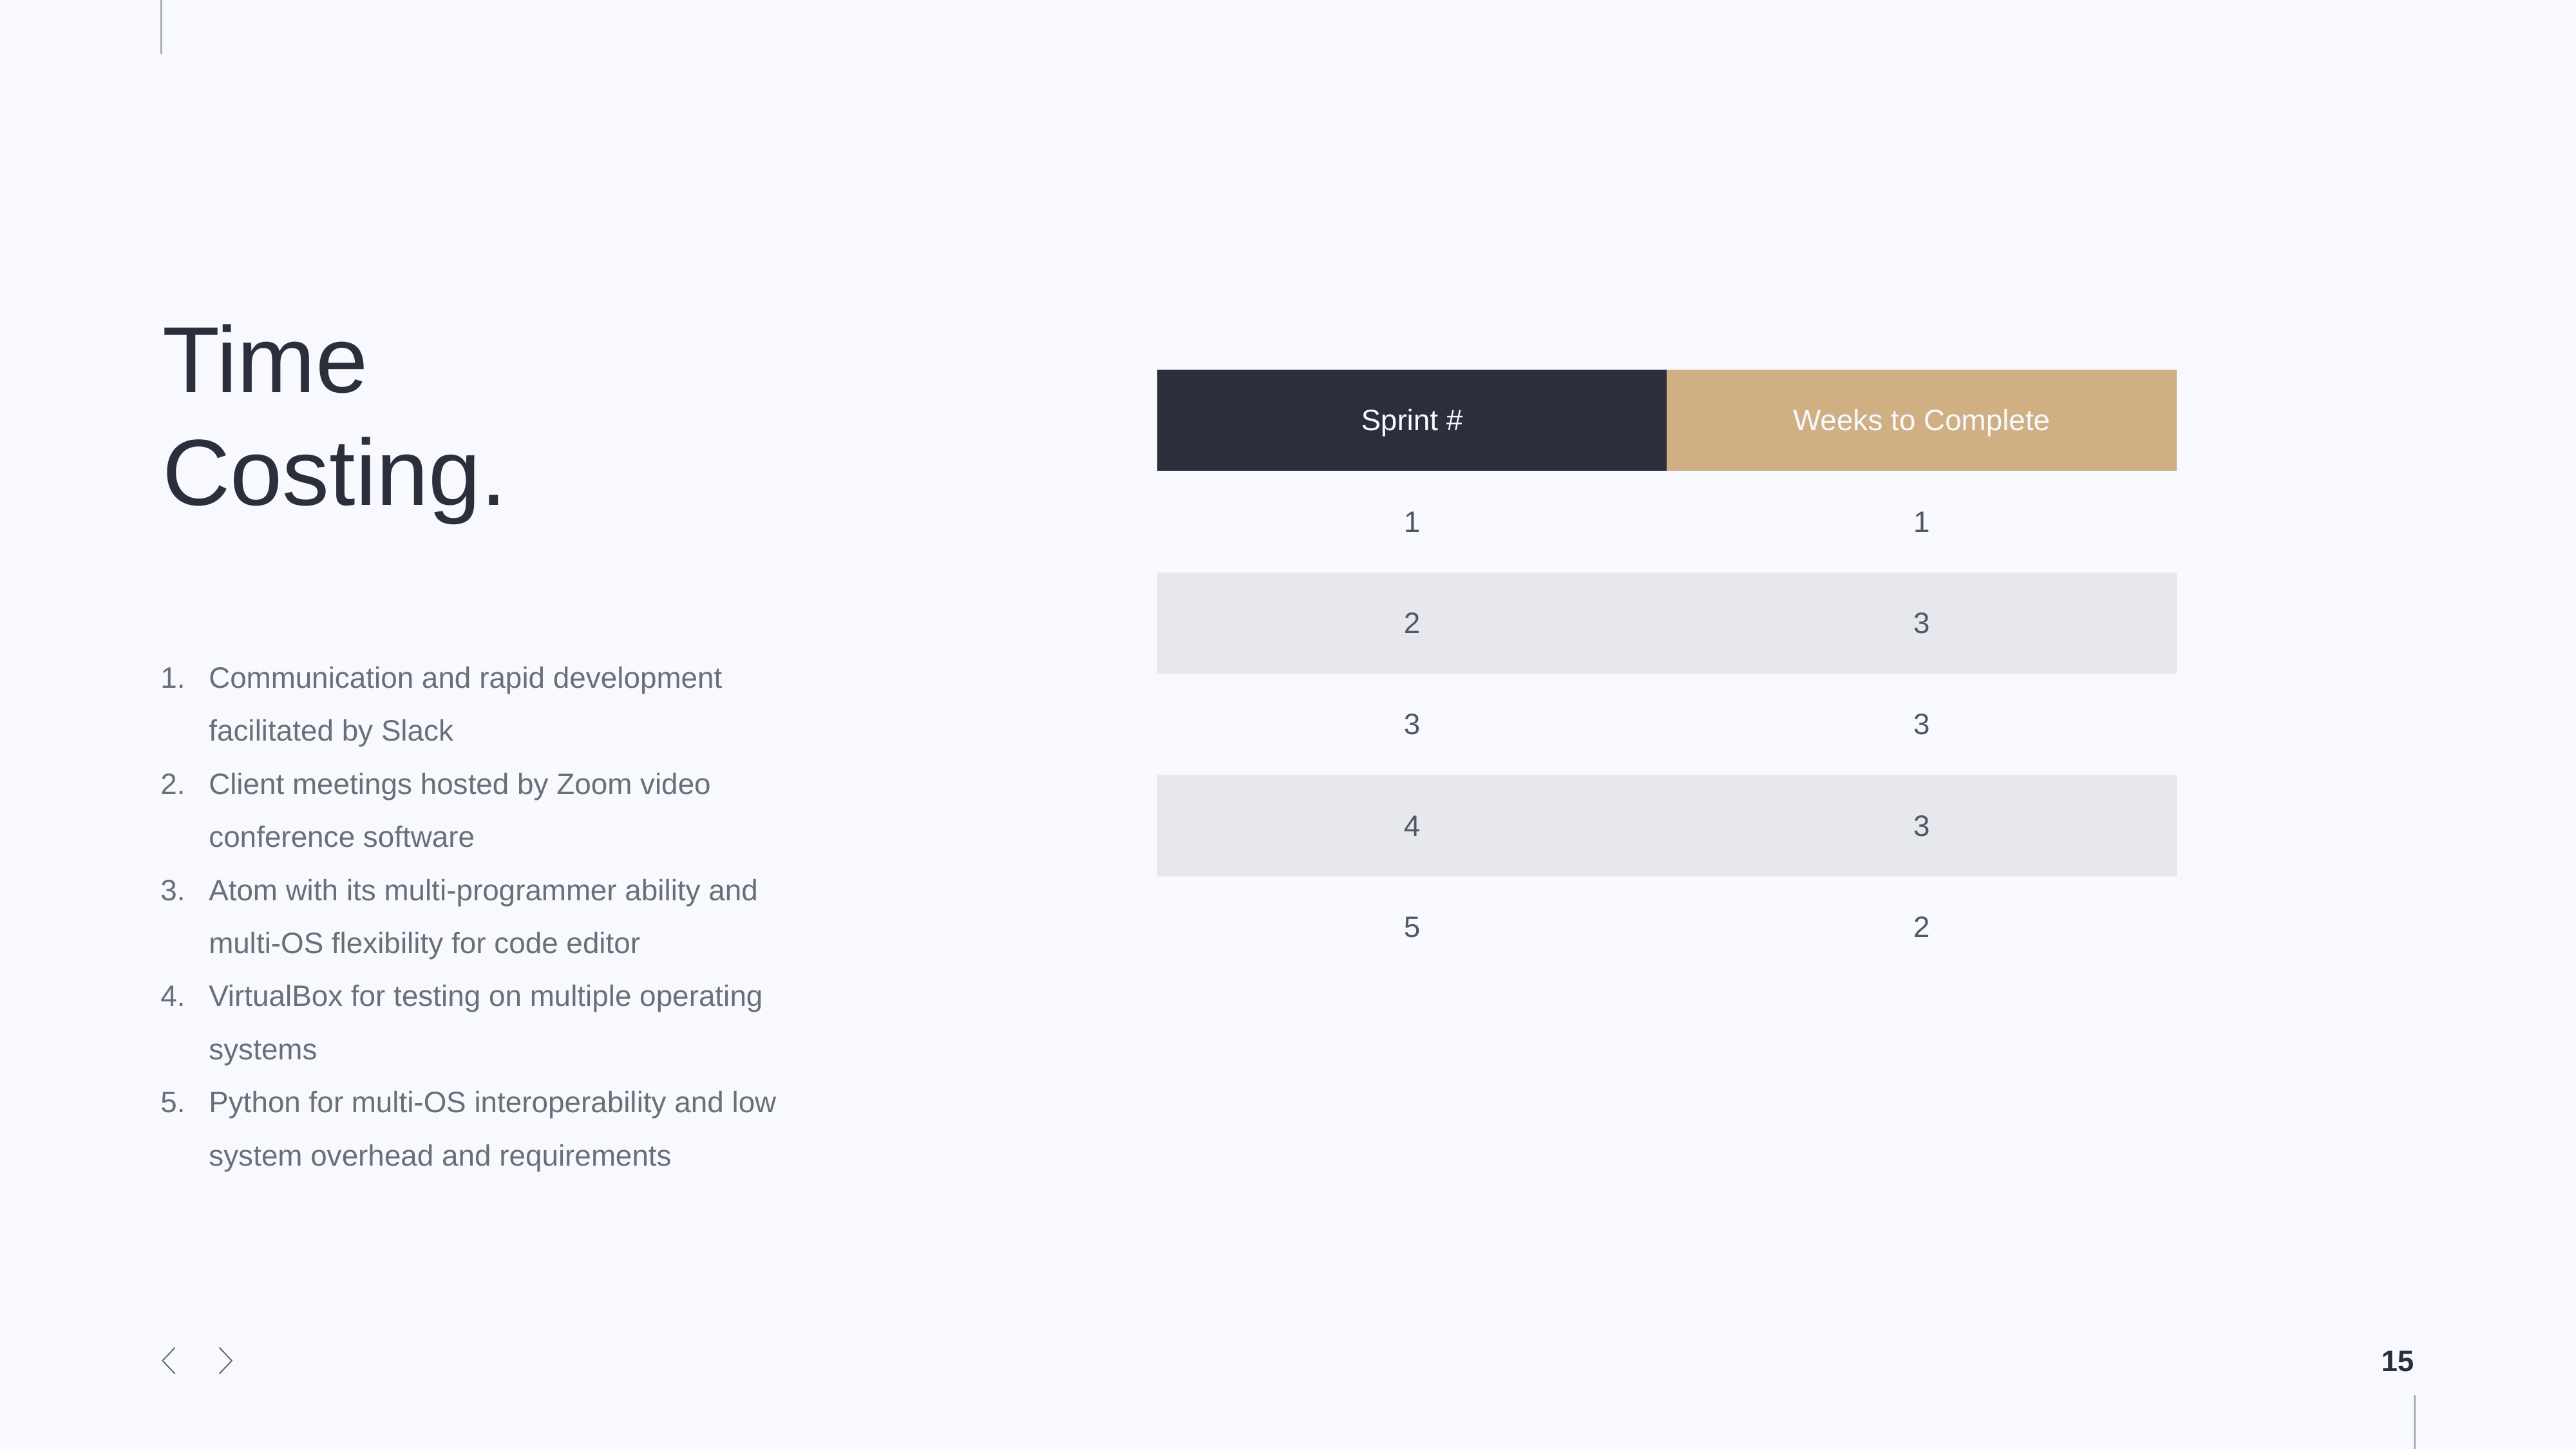

Time
Costing.
| Sprint # | Weeks to Complete |
| --- | --- |
| 1 | 1 |
| 2 | 3 |
| 3 | 3 |
| 4 | 3 |
| 5 | 2 |
Communication and rapid development facilitated by Slack
Client meetings hosted by Zoom video conference software
Atom with its multi-programmer ability and multi-OS flexibility for code editor
VirtualBox for testing on multiple operating systems
Python for multi-OS interoperability and low system overhead and requirements
15